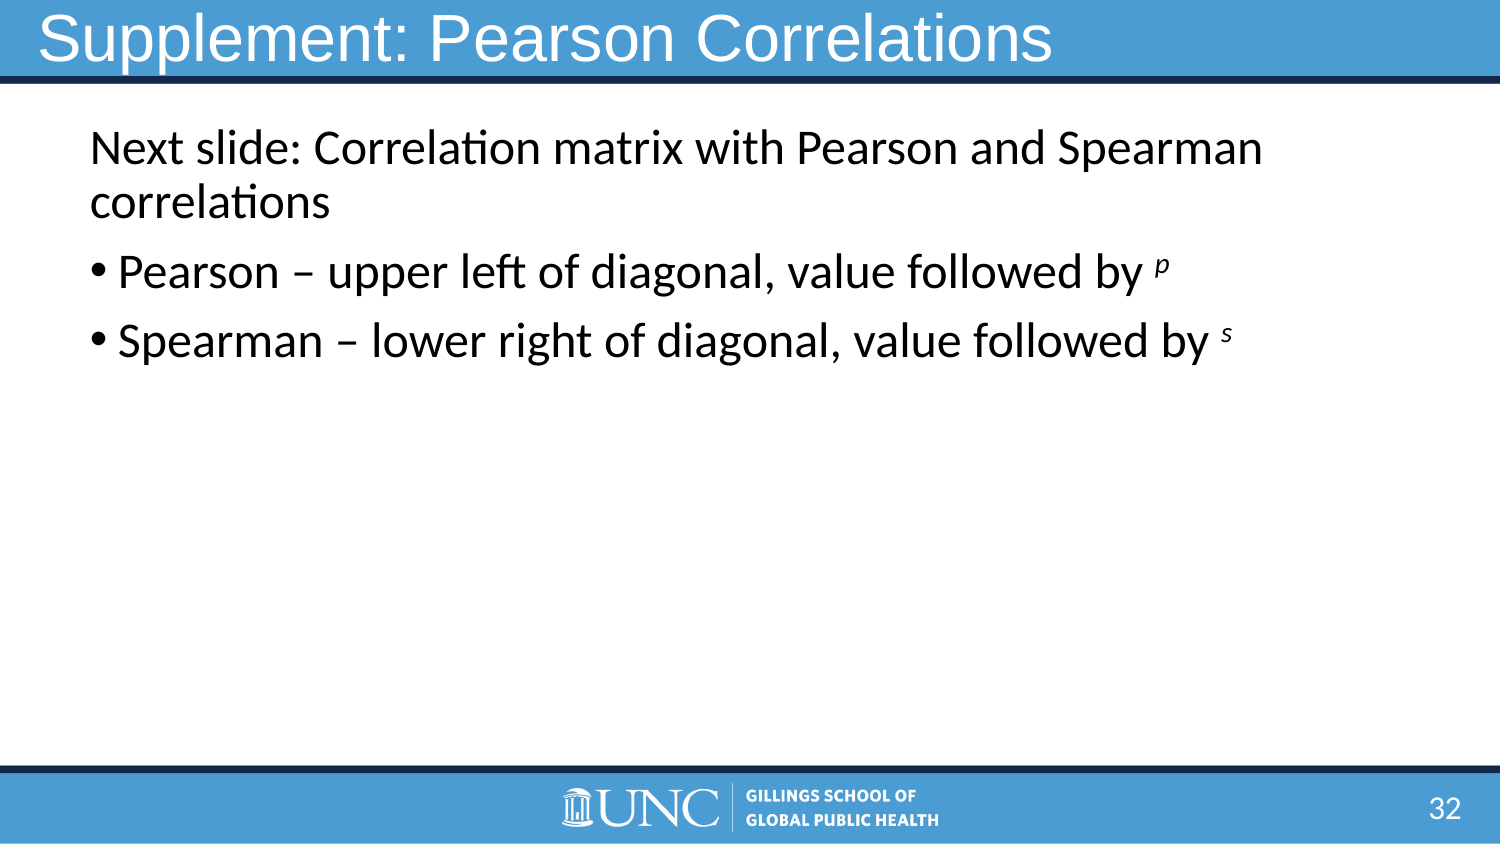

Supplement: Pearson Correlations
Next slide: Correlation matrix with Pearson and Spearman correlations
Pearson – upper left of diagonal, value followed by p
Spearman – lower right of diagonal, value followed by s

32